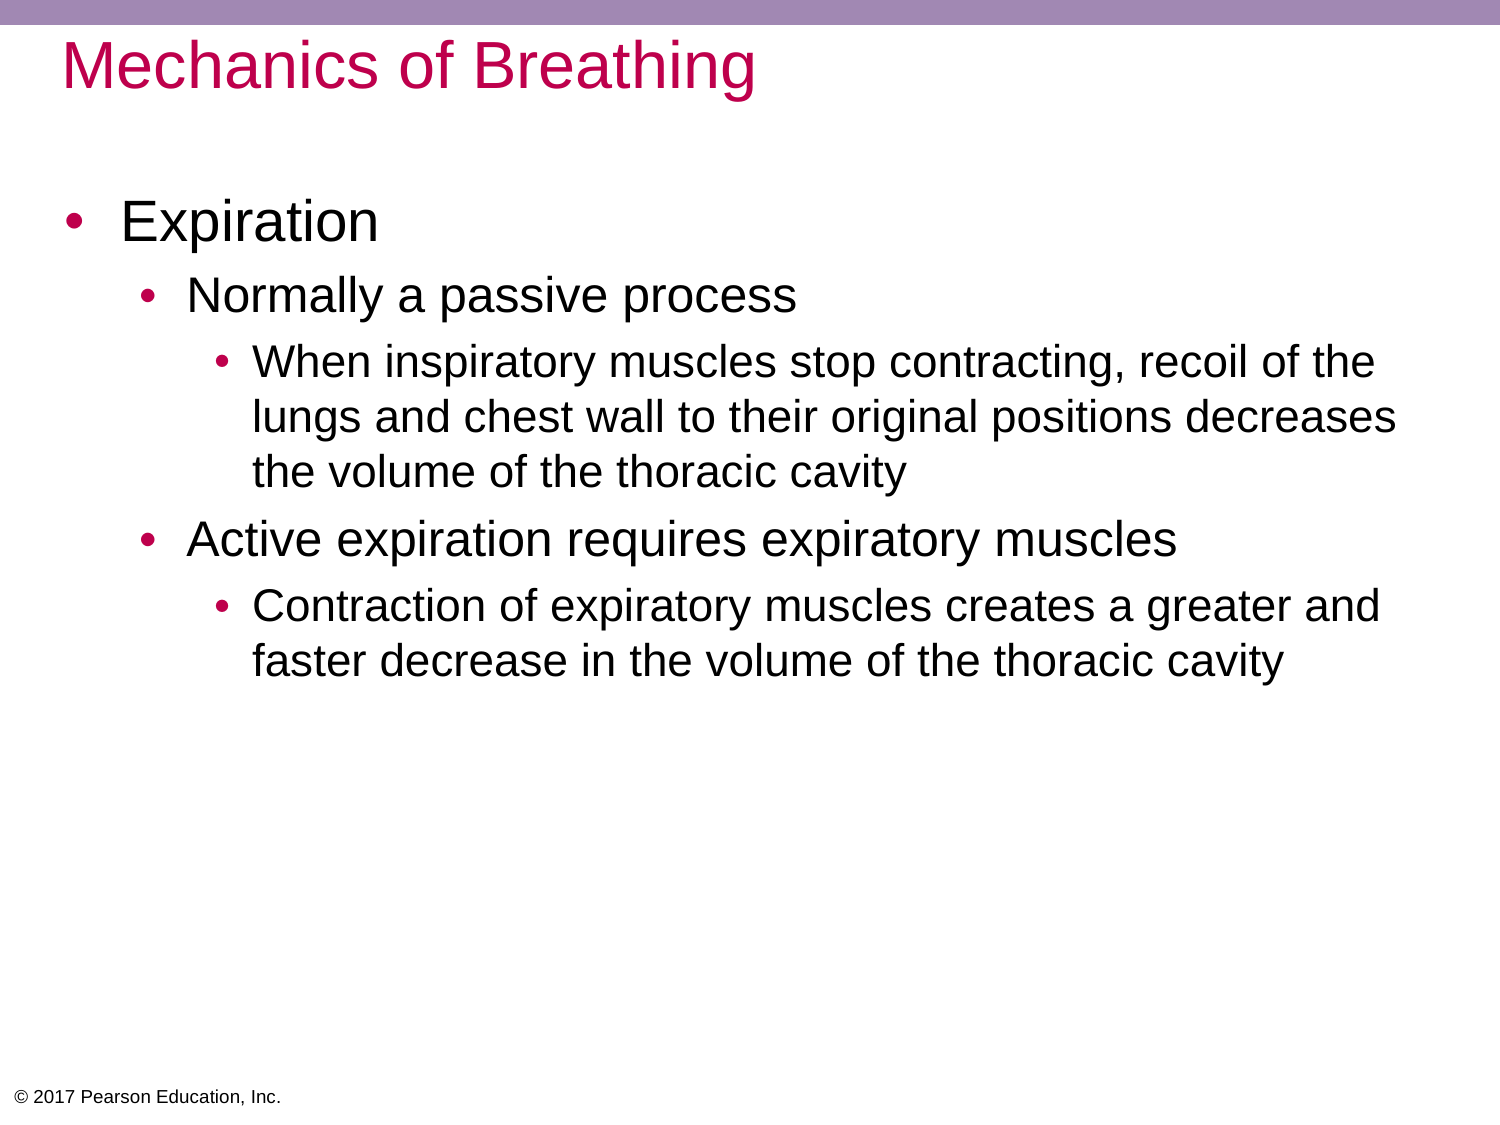

# Mechanics of Breathing
Expiration
Normally a passive process
When inspiratory muscles stop contracting, recoil of the lungs and chest wall to their original positions decreases the volume of the thoracic cavity
Active expiration requires expiratory muscles
Contraction of expiratory muscles creates a greater and faster decrease in the volume of the thoracic cavity